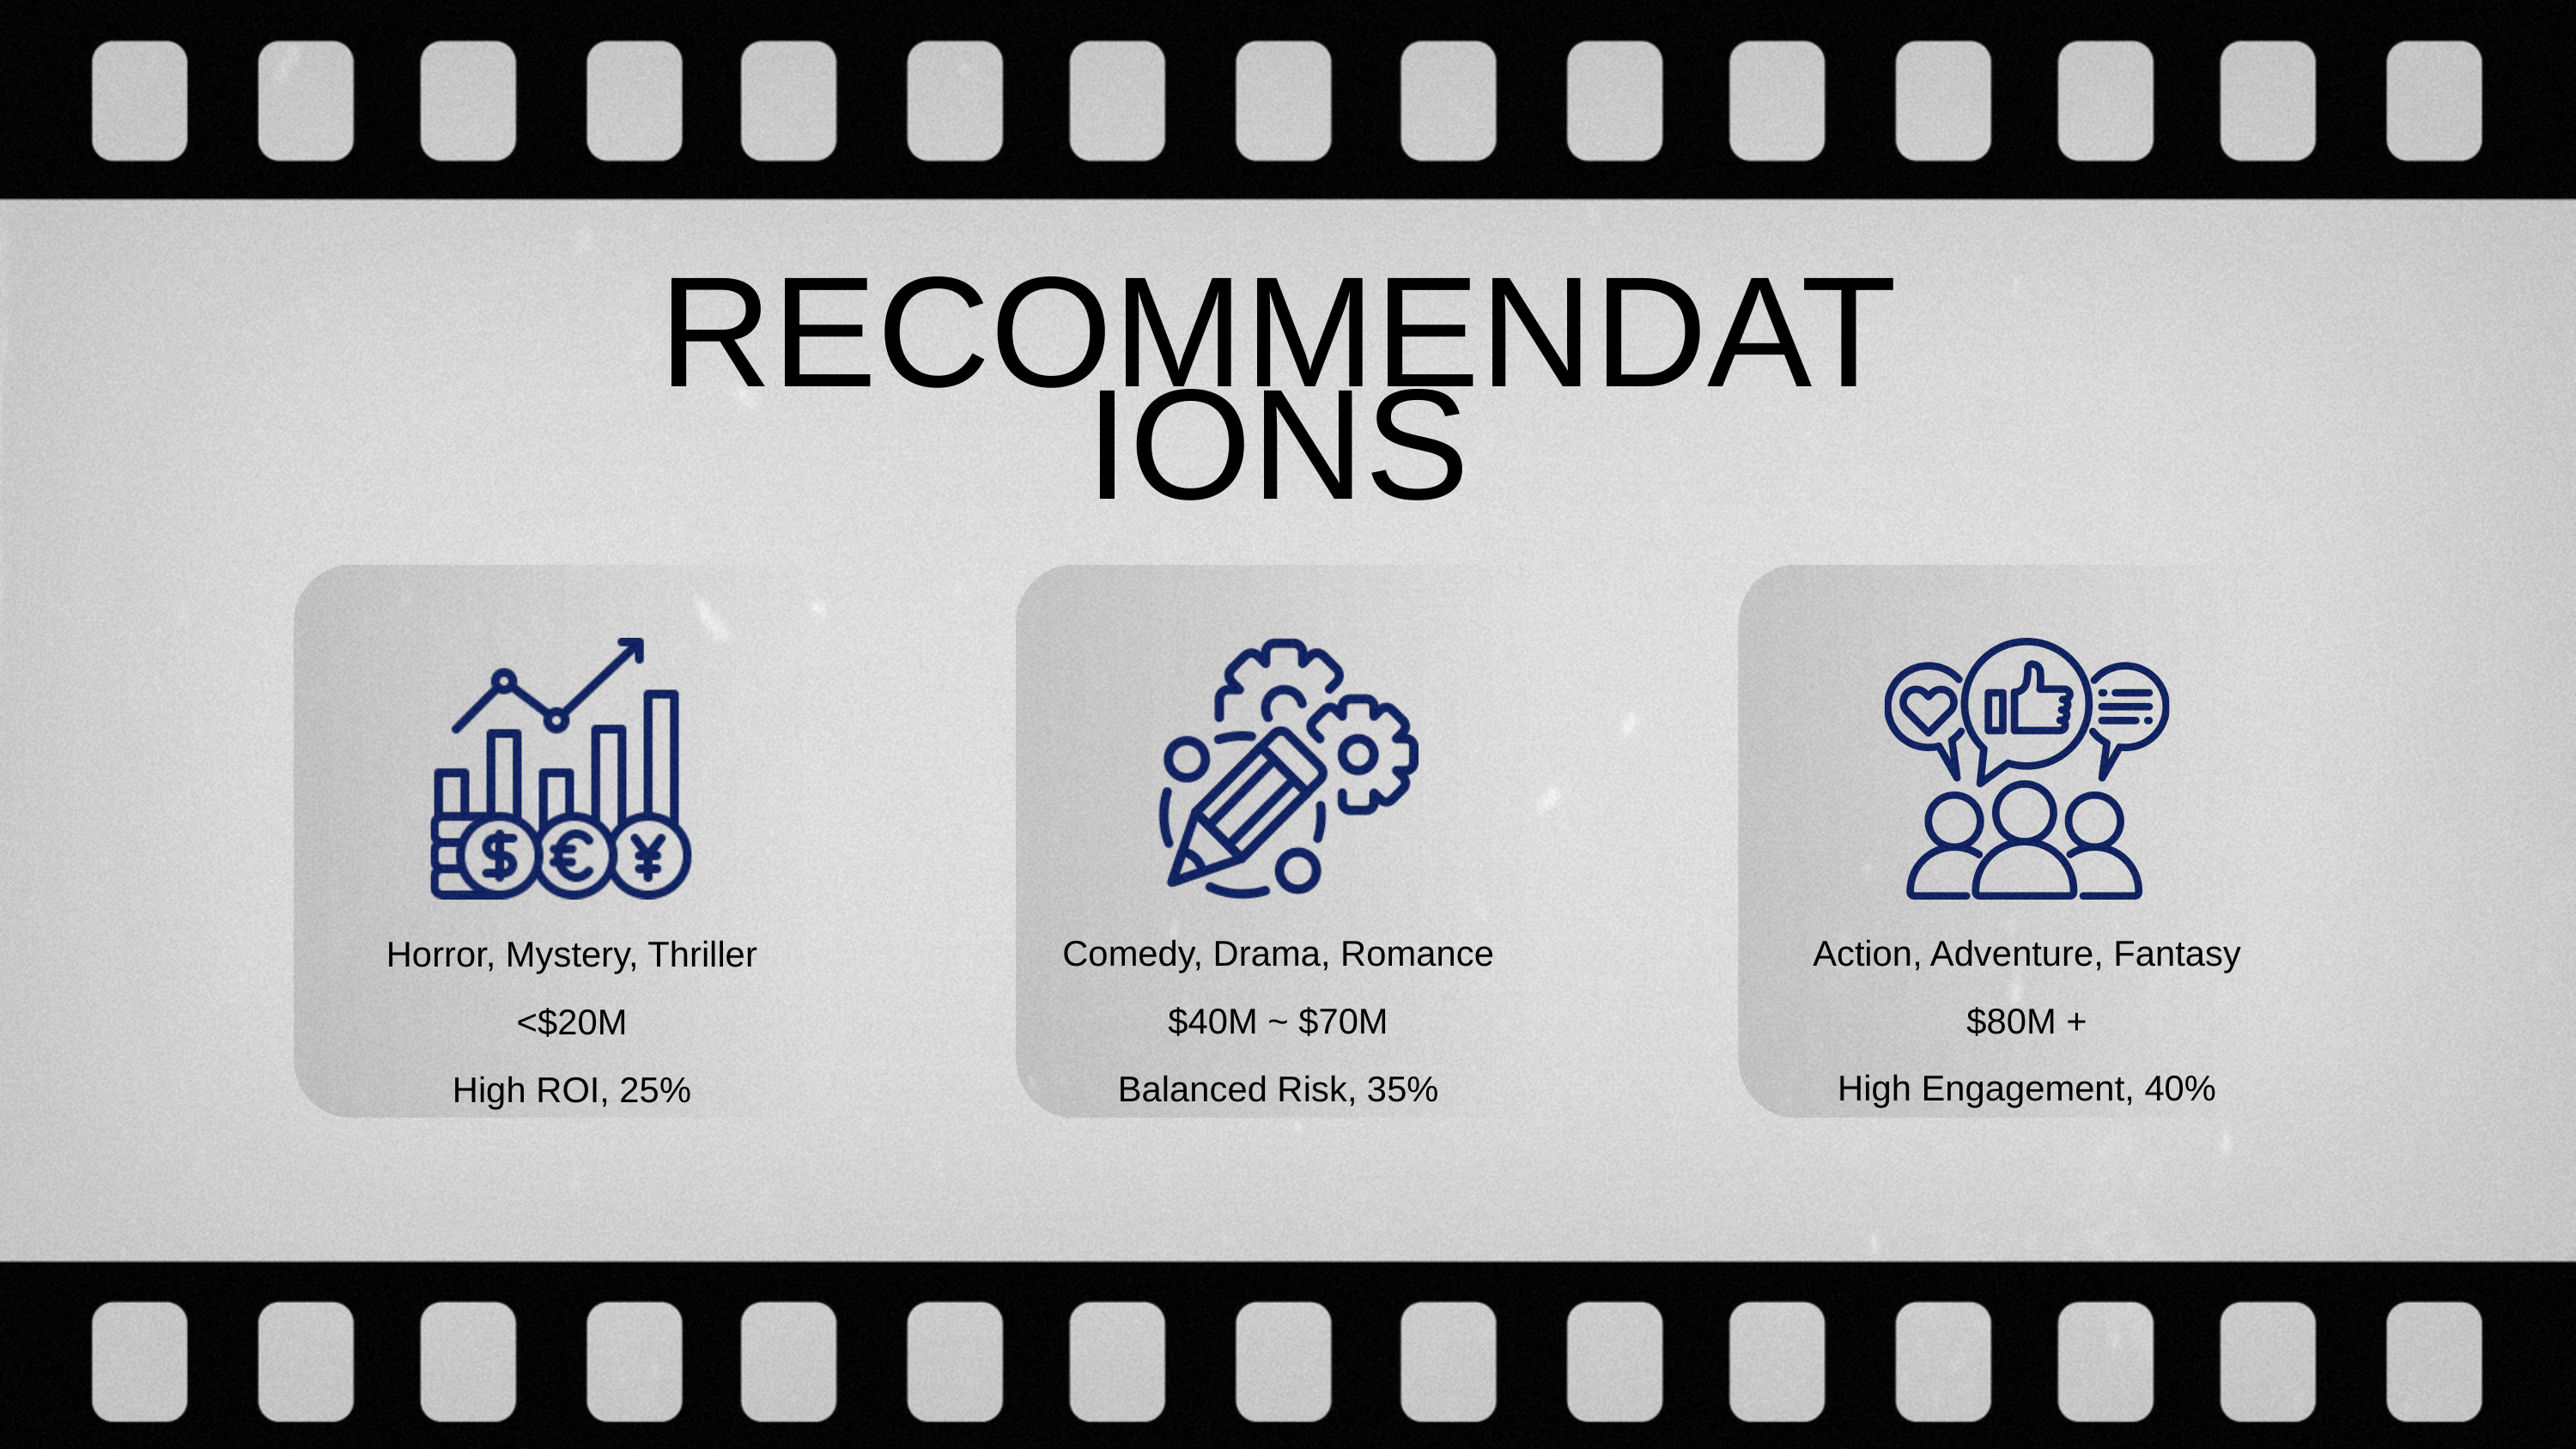

RECOMMENDATIONS

Action, Adventure, Fantasy
$80M +
High Engagement, 40%
Comedy, Drama, Romance
$40M ~ $70M
Balanced Risk, 35%
Horror, Mystery, Thriller
<$20M
High ROI, 25%